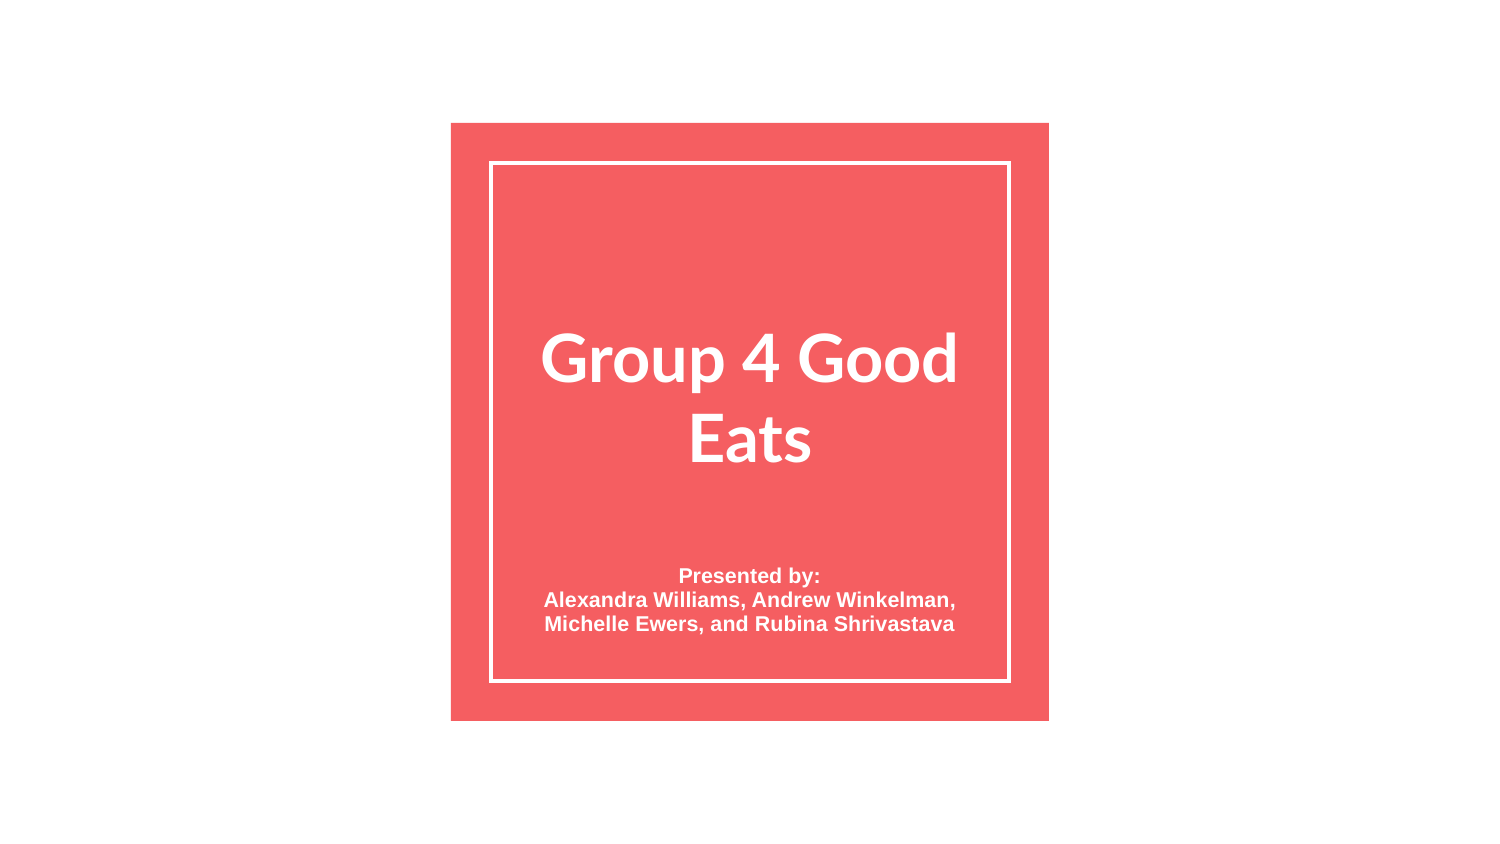

# Group 4 Good Eats
Presented by:
Alexandra Williams, Andrew Winkelman, Michelle Ewers, and Rubina Shrivastava